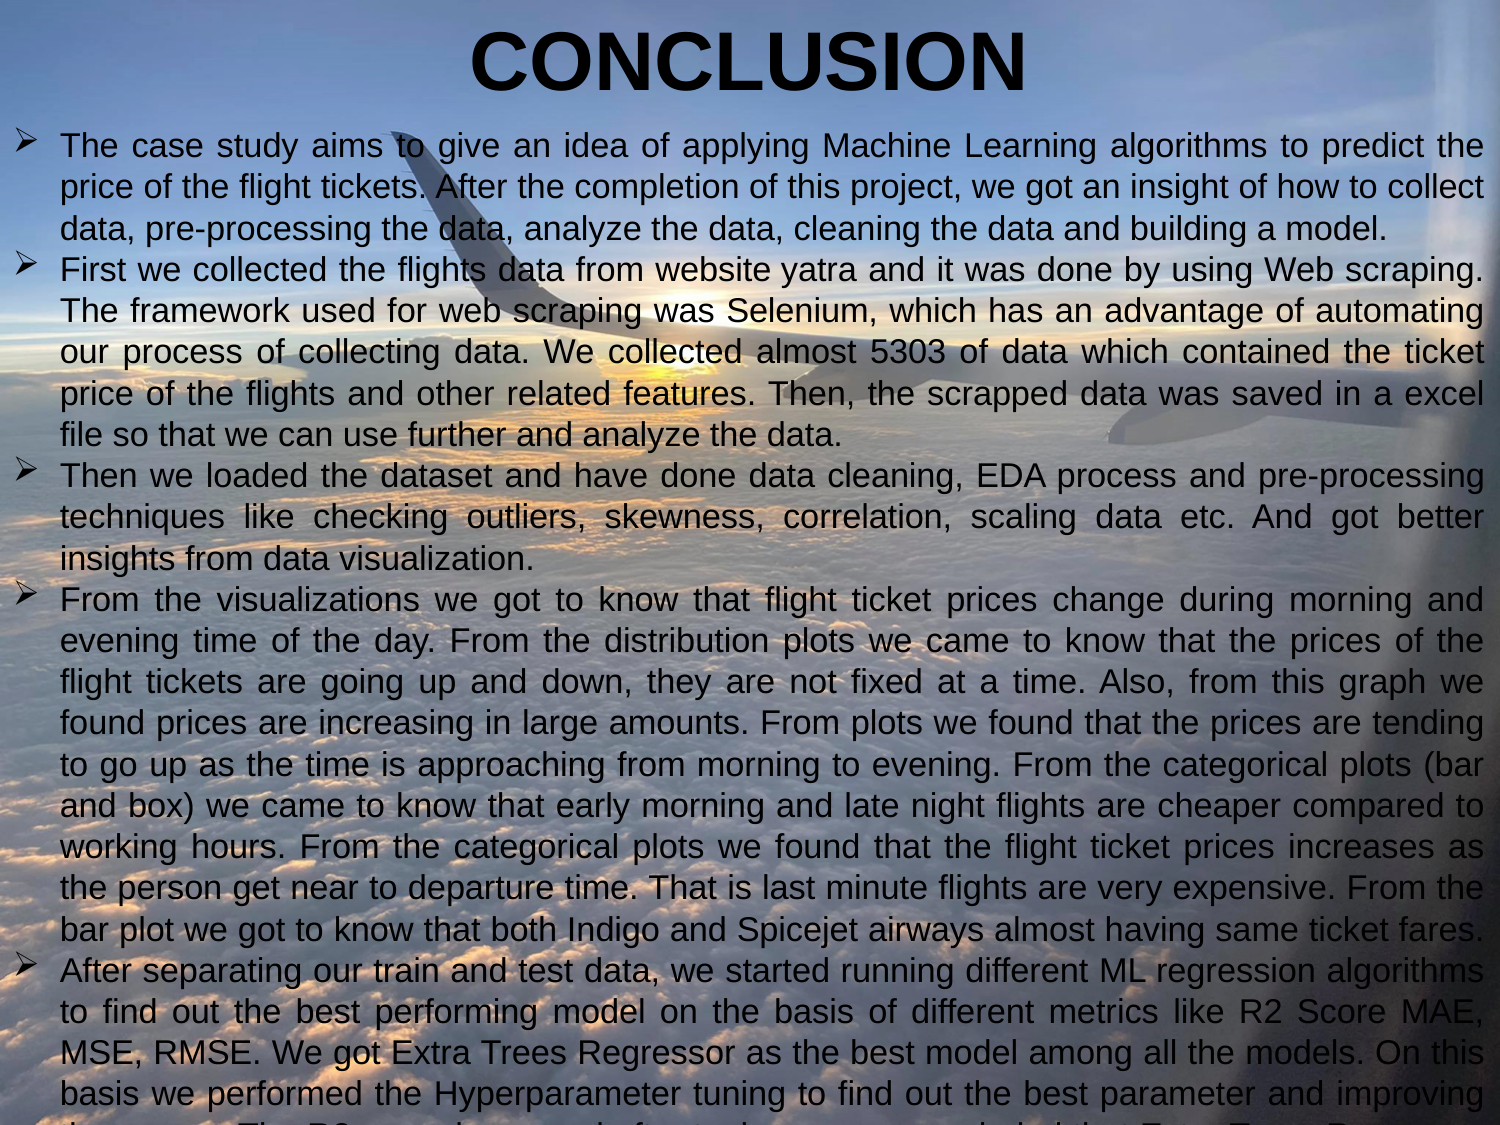

CONCLUSION
The case study aims to give an idea of applying Machine Learning algorithms to predict the price of the flight tickets. After the completion of this project, we got an insight of how to collect data, pre-processing the data, analyze the data, cleaning the data and building a model.
First we collected the flights data from website yatra and it was done by using Web scraping. The framework used for web scraping was Selenium, which has an advantage of automating our process of collecting data. We collected almost 5303 of data which contained the ticket price of the flights and other related features. Then, the scrapped data was saved in a excel file so that we can use further and analyze the data.
Then we loaded the dataset and have done data cleaning, EDA process and pre-processing techniques like checking outliers, skewness, correlation, scaling data etc. And got better insights from data visualization.
From the visualizations we got to know that flight ticket prices change during morning and evening time of the day. From the distribution plots we came to know that the prices of the flight tickets are going up and down, they are not fixed at a time. Also, from this graph we found prices are increasing in large amounts. From plots we found that the prices are tending to go up as the time is approaching from morning to evening. From the categorical plots (bar and box) we came to know that early morning and late night flights are cheaper compared to working hours. From the categorical plots we found that the flight ticket prices increases as the person get near to departure time. That is last minute flights are very expensive. From the bar plot we got to know that both Indigo and Spicejet airways almost having same ticket fares.
After separating our train and test data, we started running different ML regression algorithms to find out the best performing model on the basis of different metrics like R2 Score MAE, MSE, RMSE. We got Extra Trees Regressor as the best model among all the models. On this basis we performed the Hyperparameter tuning to find out the best parameter and improving the scores. The R2 score increased after tuning so, we concluded that Extra Trees Regressor as the best model as it was giving high R2 score after tuning.